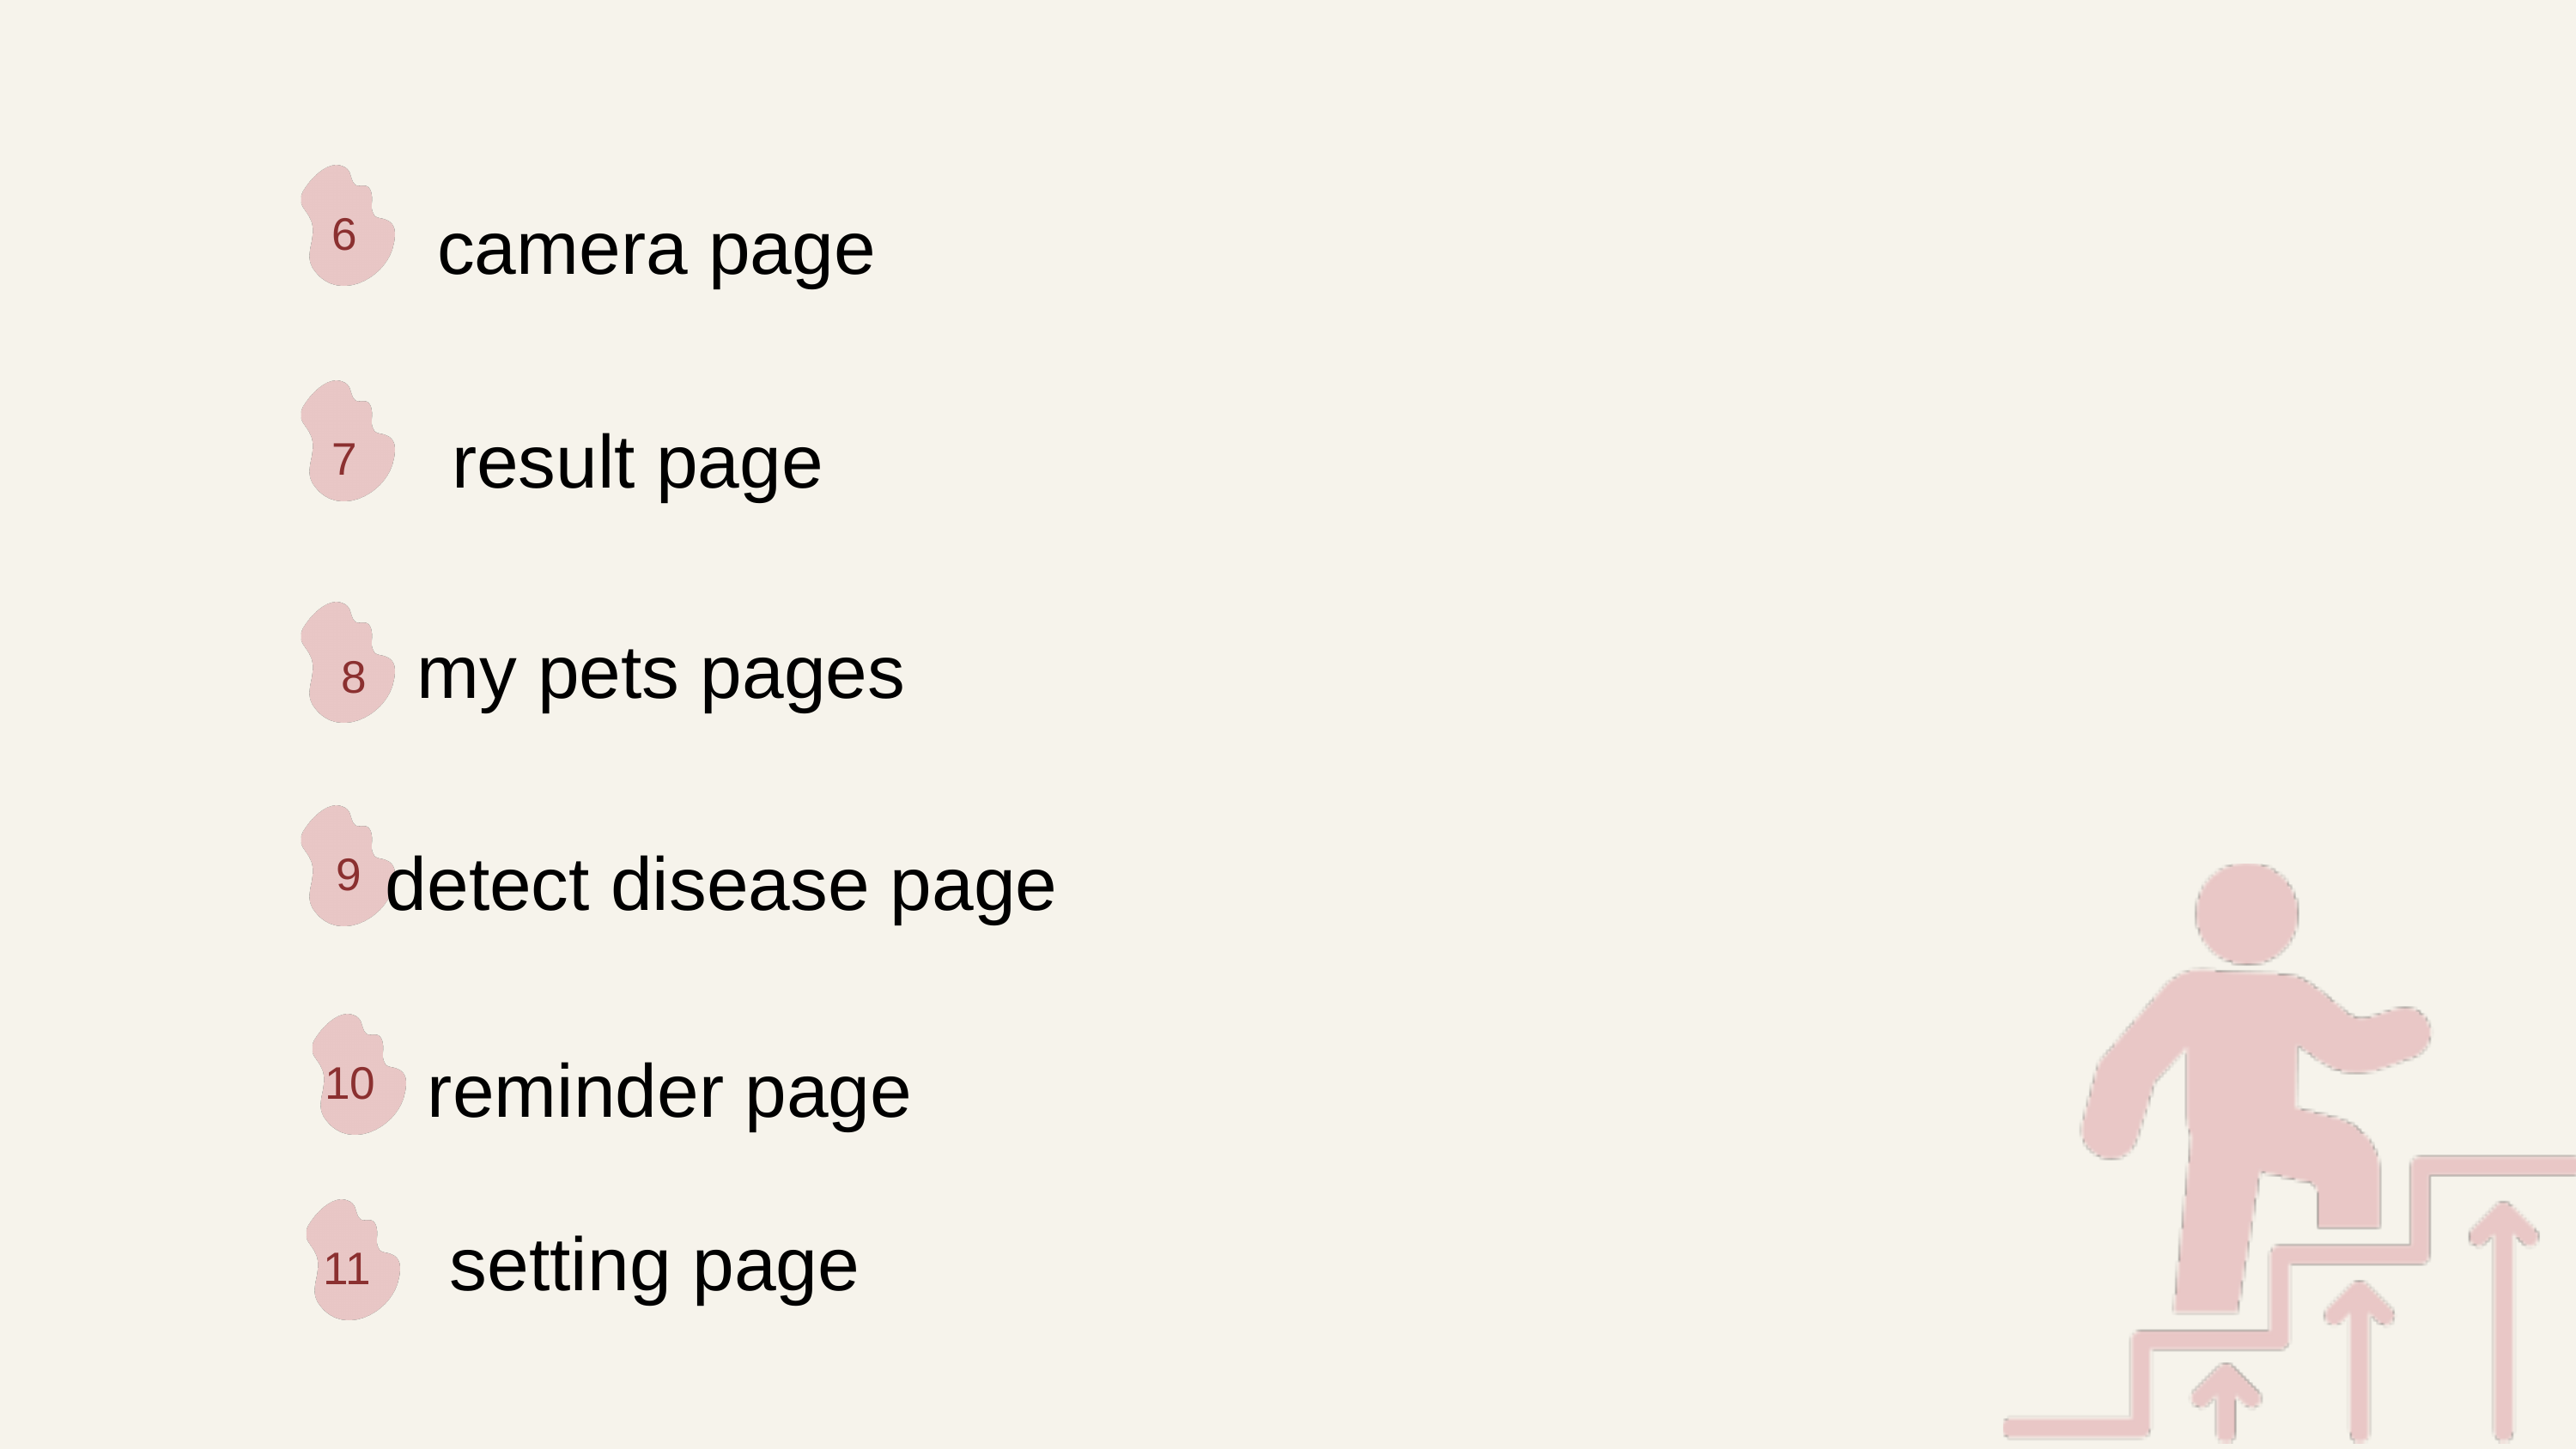

camera page
6

result page
7

my pets pages
8

detect disease page
9

reminder page
10

setting page
11